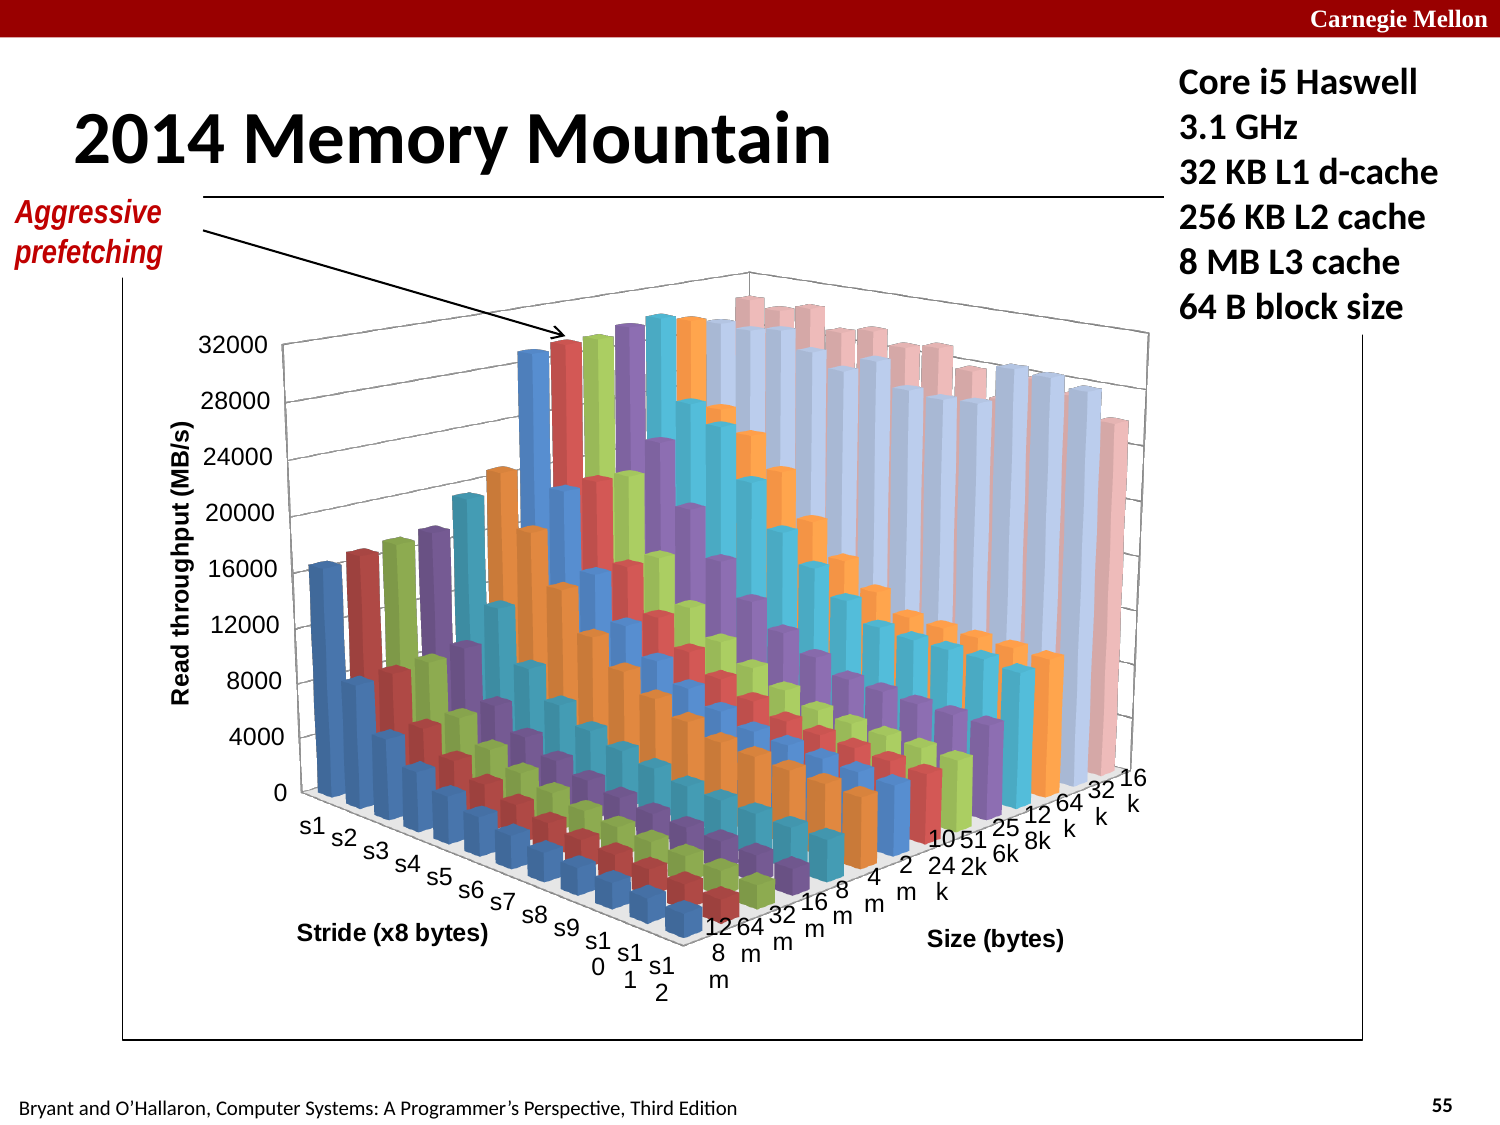

Core i5 Haswell
3.1 GHz
32 KB L1 d-cache
256 KB L2 cache
8 MB L3 cache
64 B block size
# 2014 Memory Mountain
Aggressive prefetching

[unsupported chart]